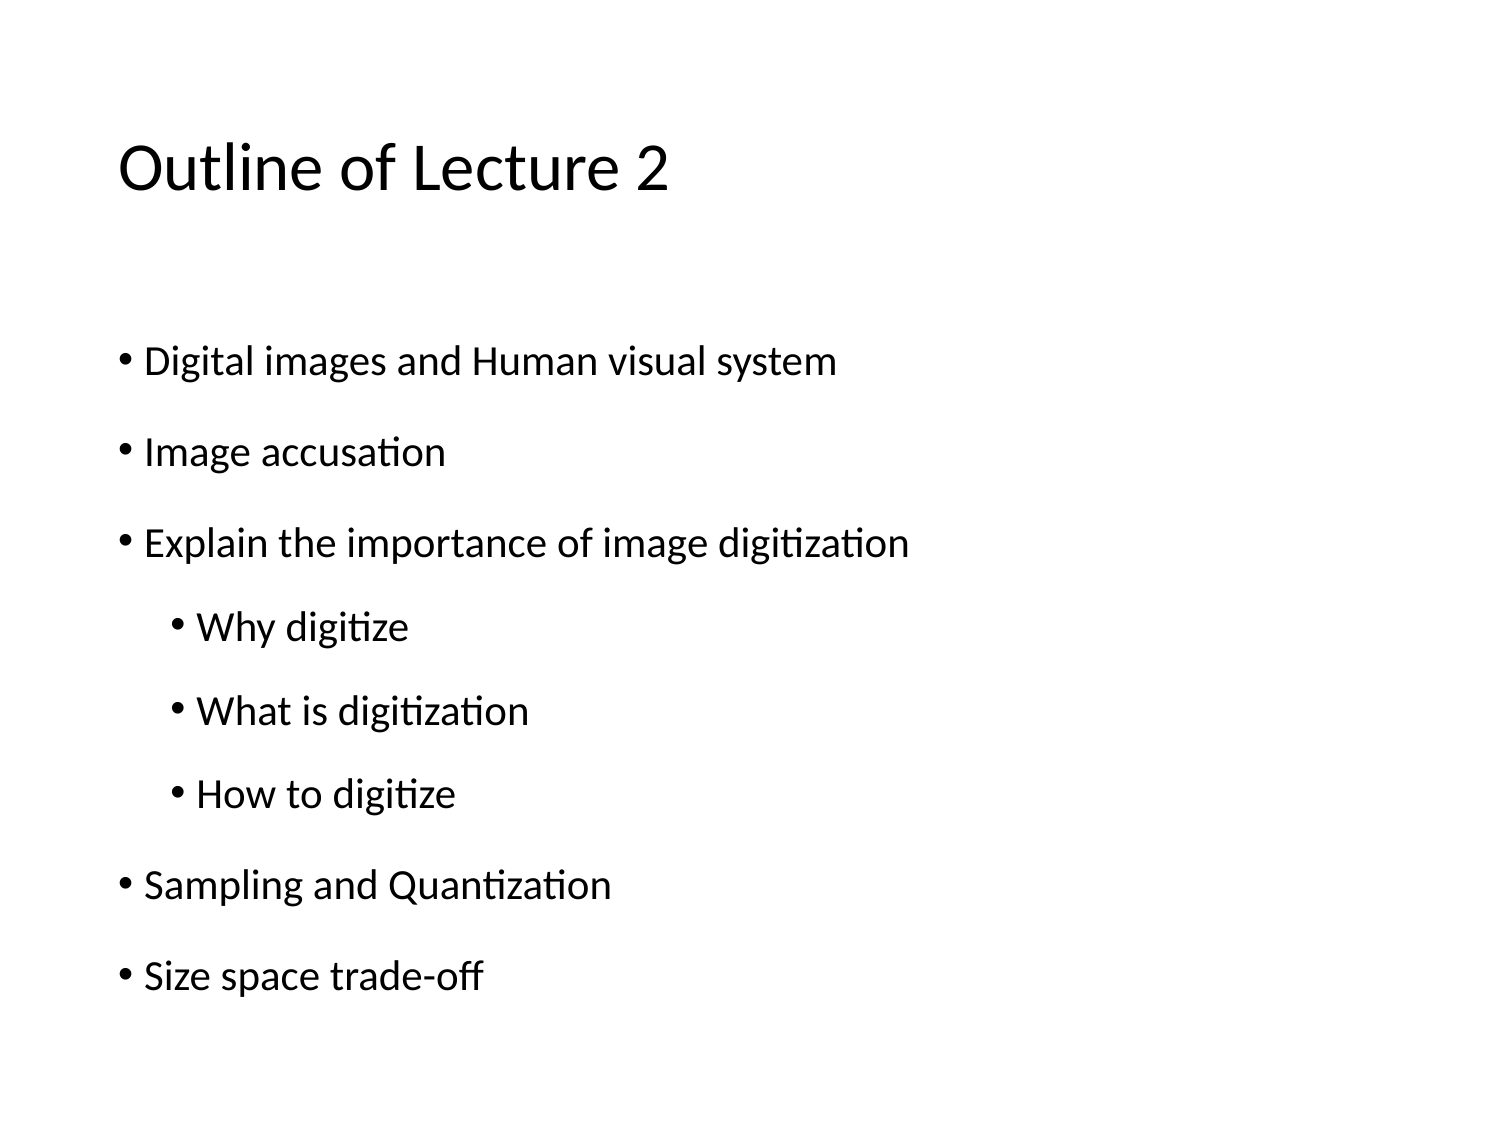

# Outline of Lecture 2
Digital images and Human visual system
Image accusation
Explain the importance of image digitization
Why digitize
What is digitization
How to digitize
Sampling and Quantization
Size space trade-off